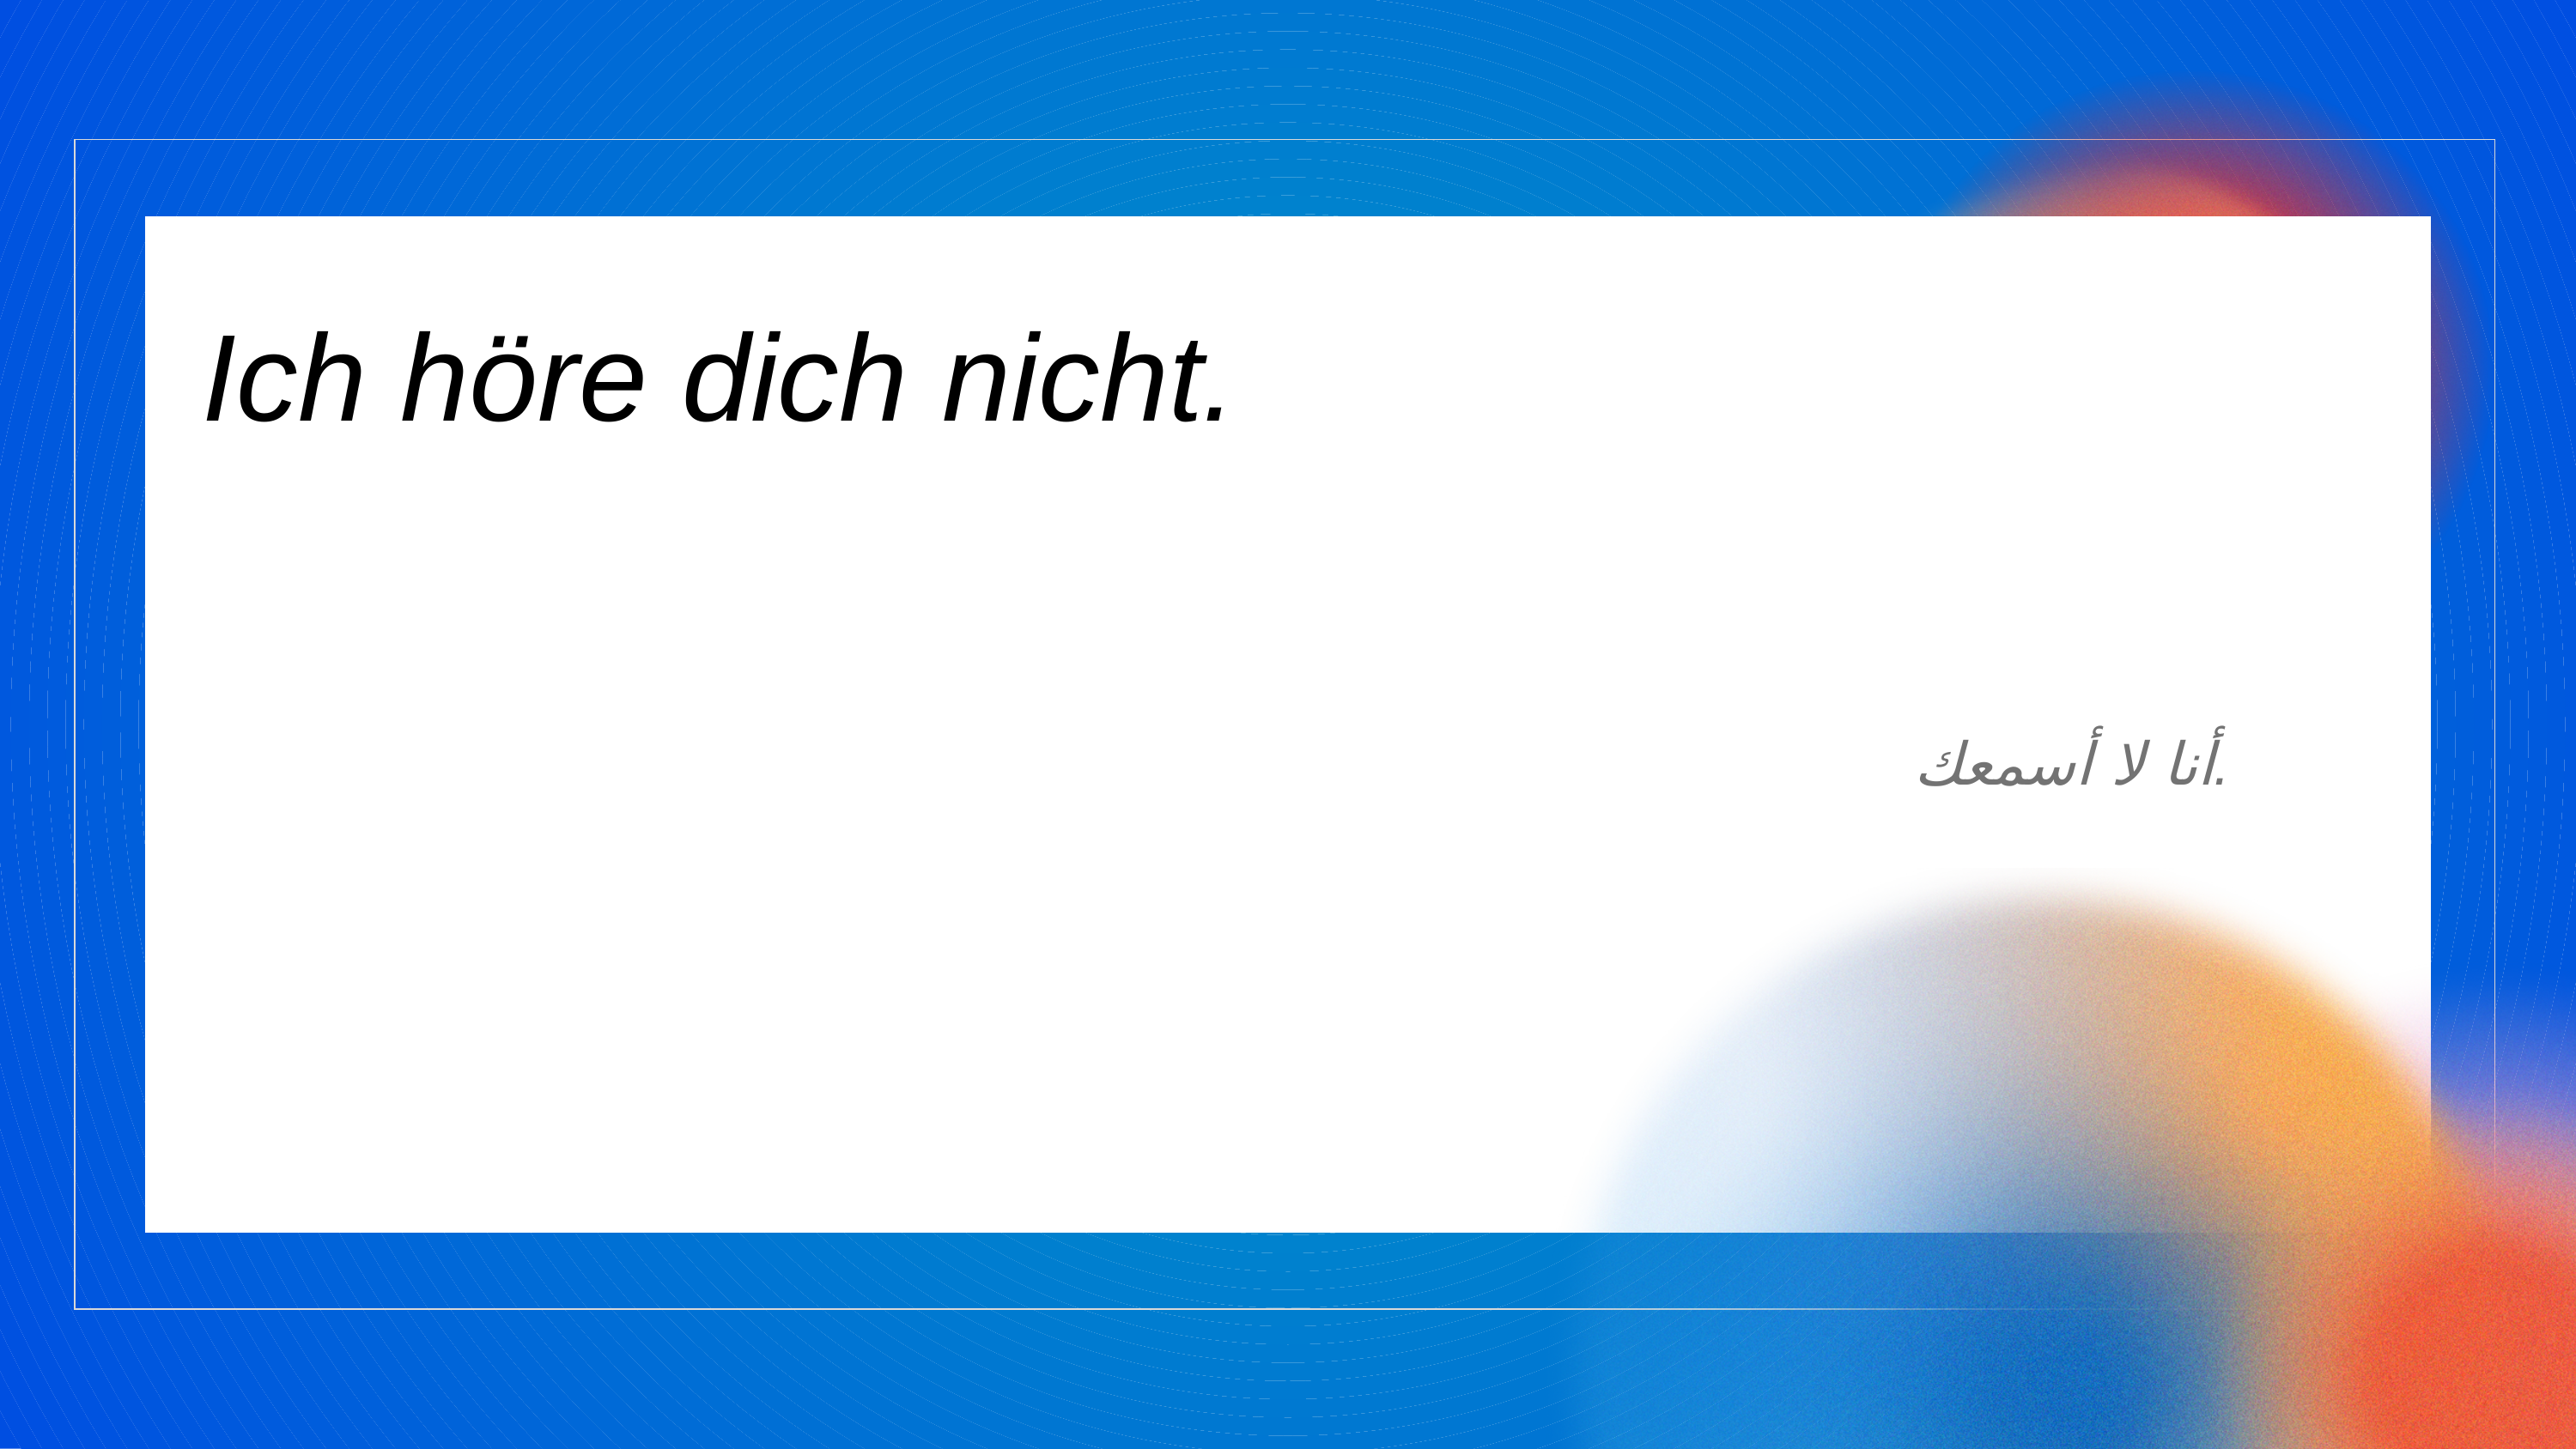

Ich höre dich nicht.

أنا لا أسمعك.